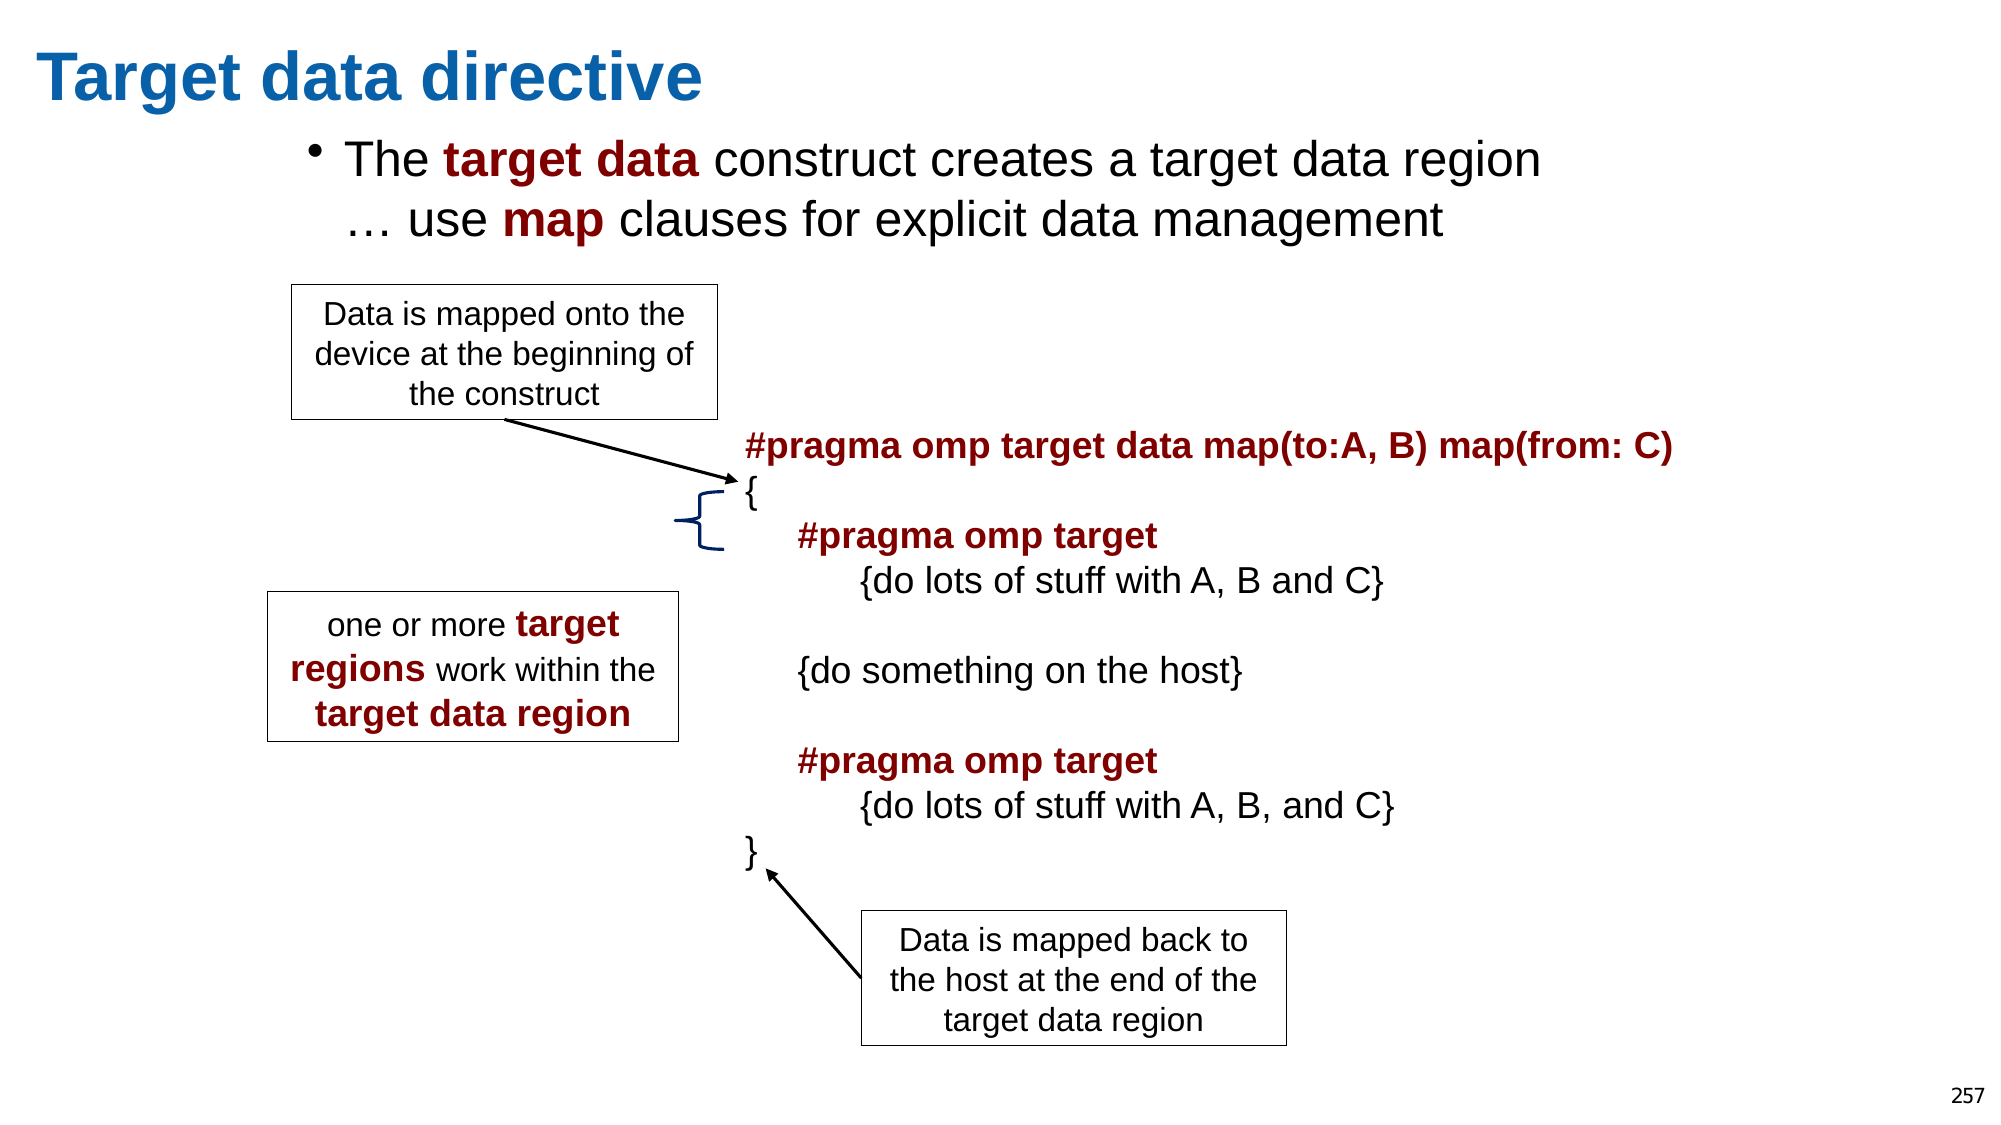

# Target data directive
The target data construct creates a target data region … use map clauses for explicit data management
Data is mapped onto the device at the beginning of the construct
#pragma omp target data map(to:A, B) map(from: C)
{
     #pragma omp target
           {do lots of stuff with A, B and C}
     {do something on the host}
     #pragma omp target
           {do lots of stuff with A, B, and C}
}

one or more target regions work within the target data region
Data is mapped back to the host at the end of the target data region
257